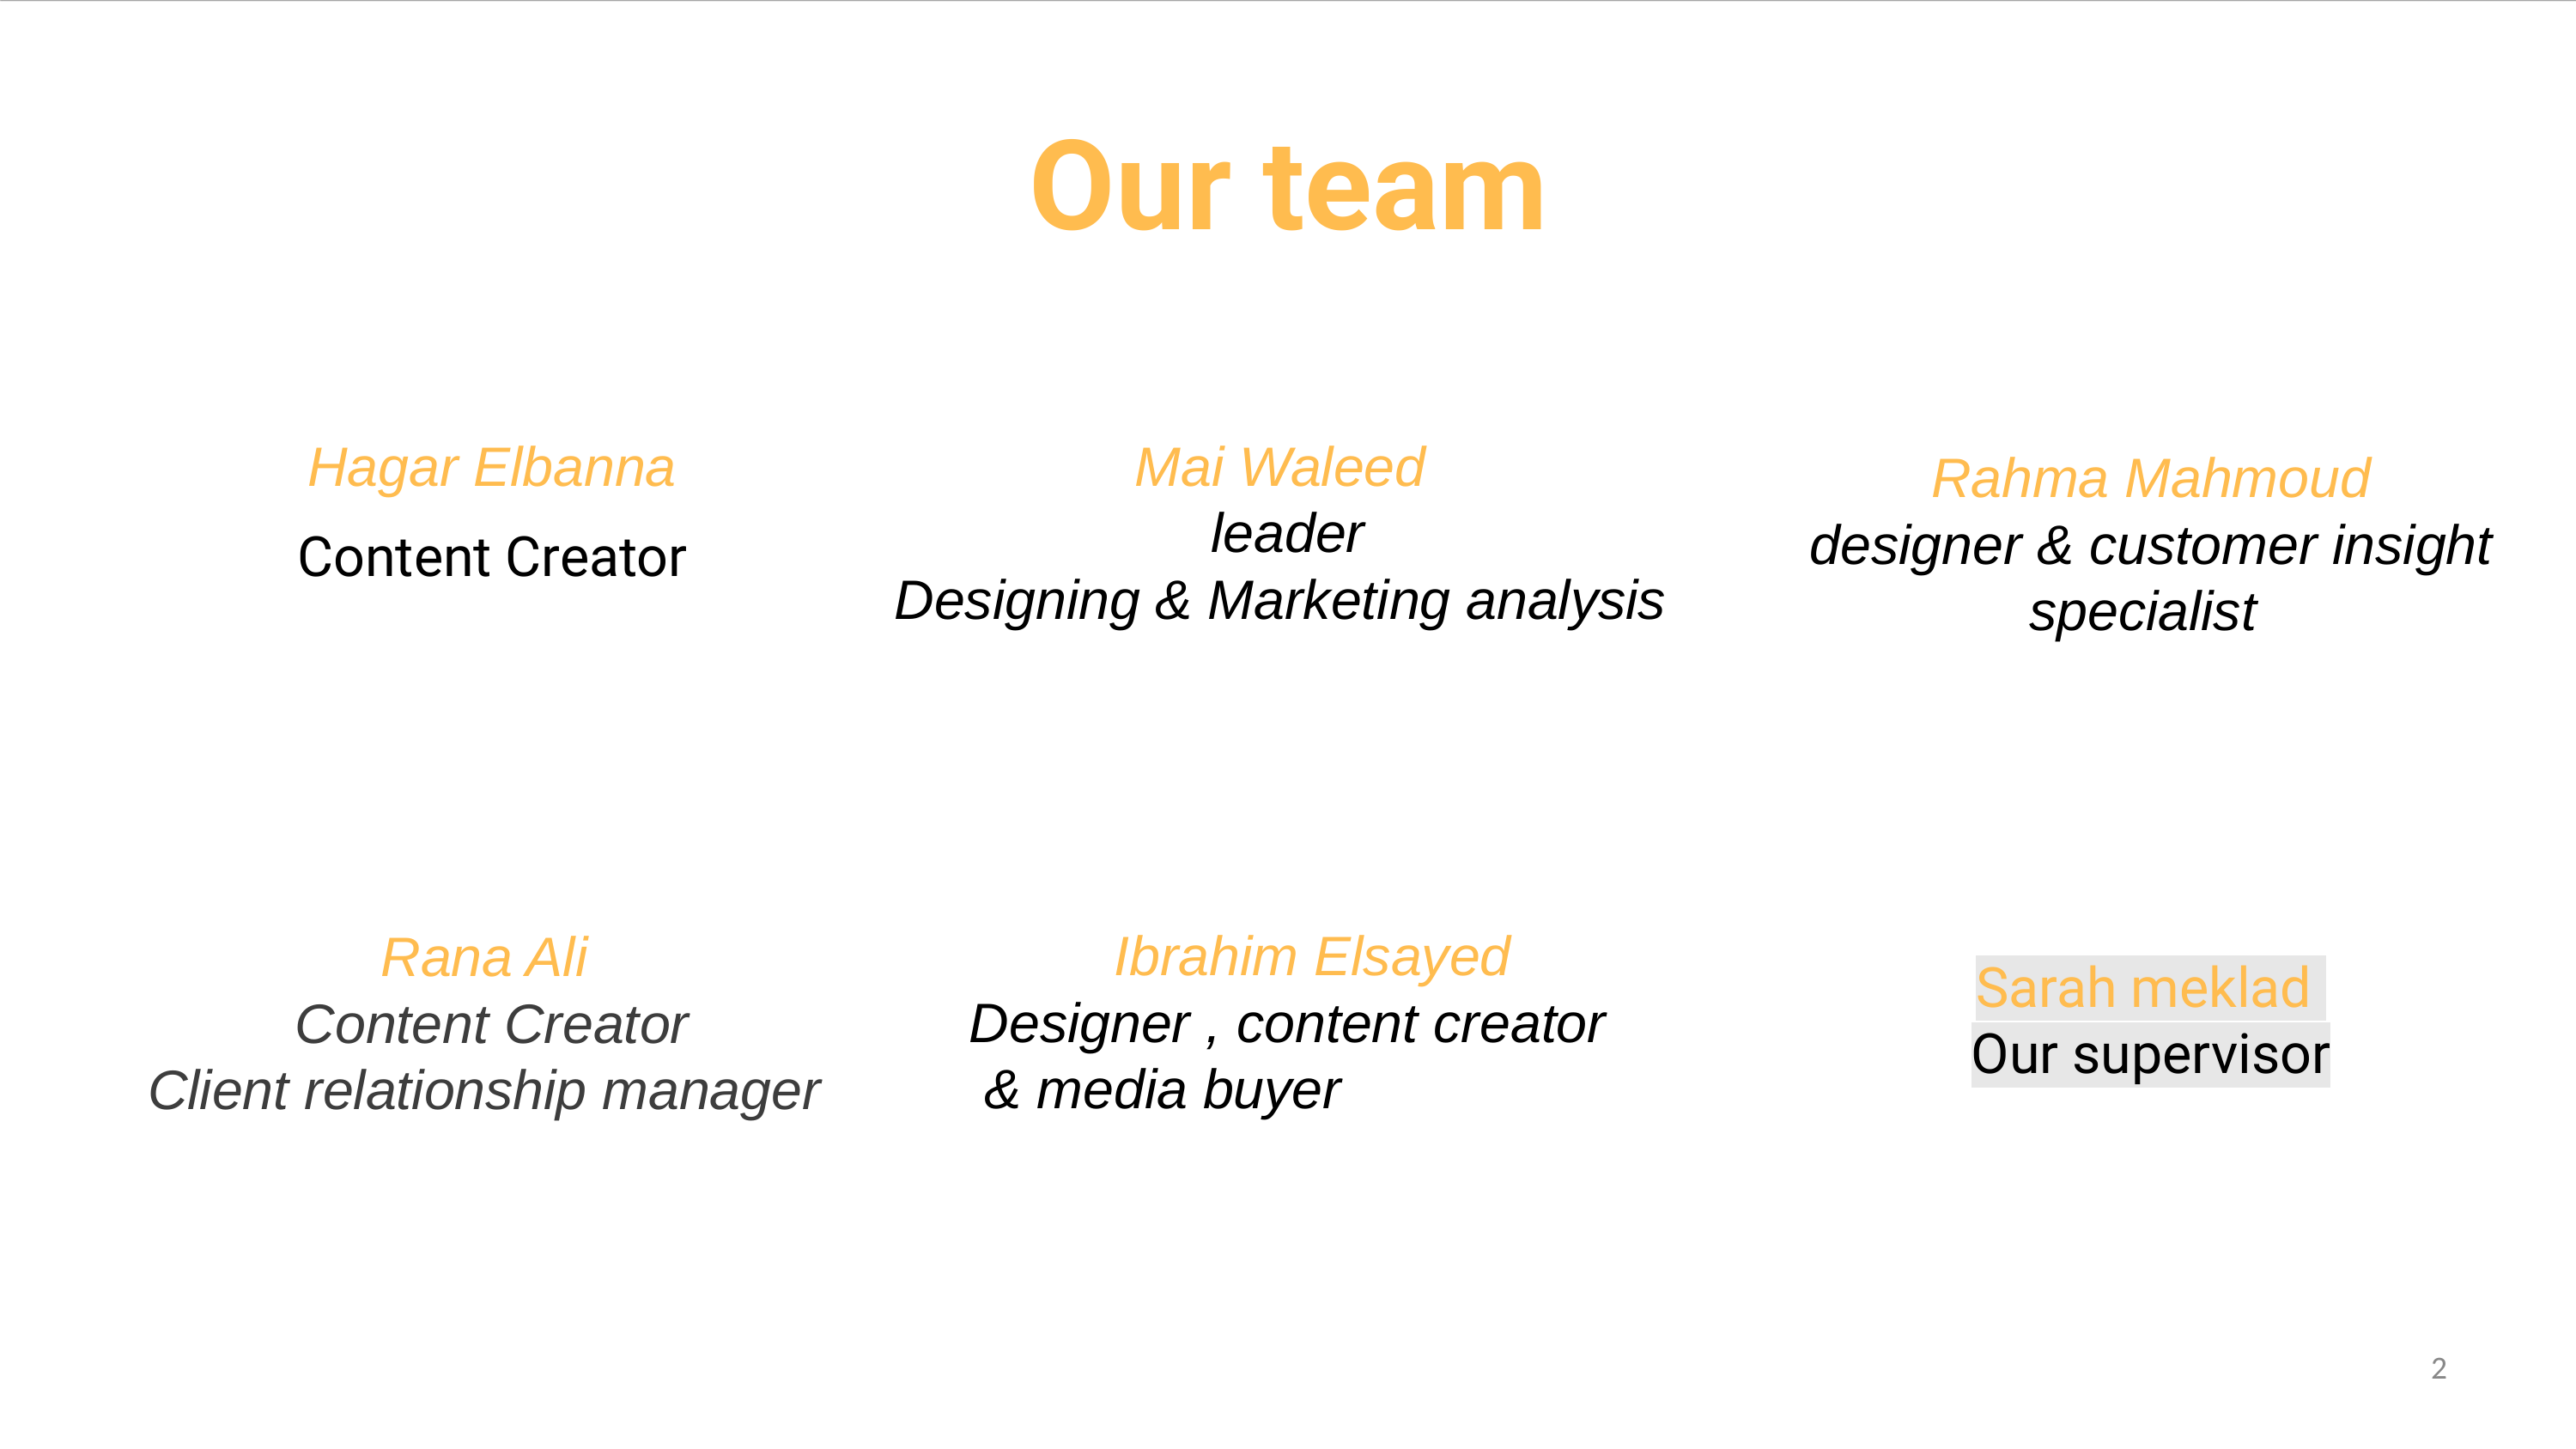

# Our team
Hagar Elbanna
Content Creator
Mai Waleed
leader
Designing & Marketing analysis
Rahma Mahmoud
designer & customer insight specialist
Ibrahim Elsayed
   Designer , content creator        & media buyer
Rana Ali
Content Creator
Client relationship manager
Sarah meklad
Our supervisor
2